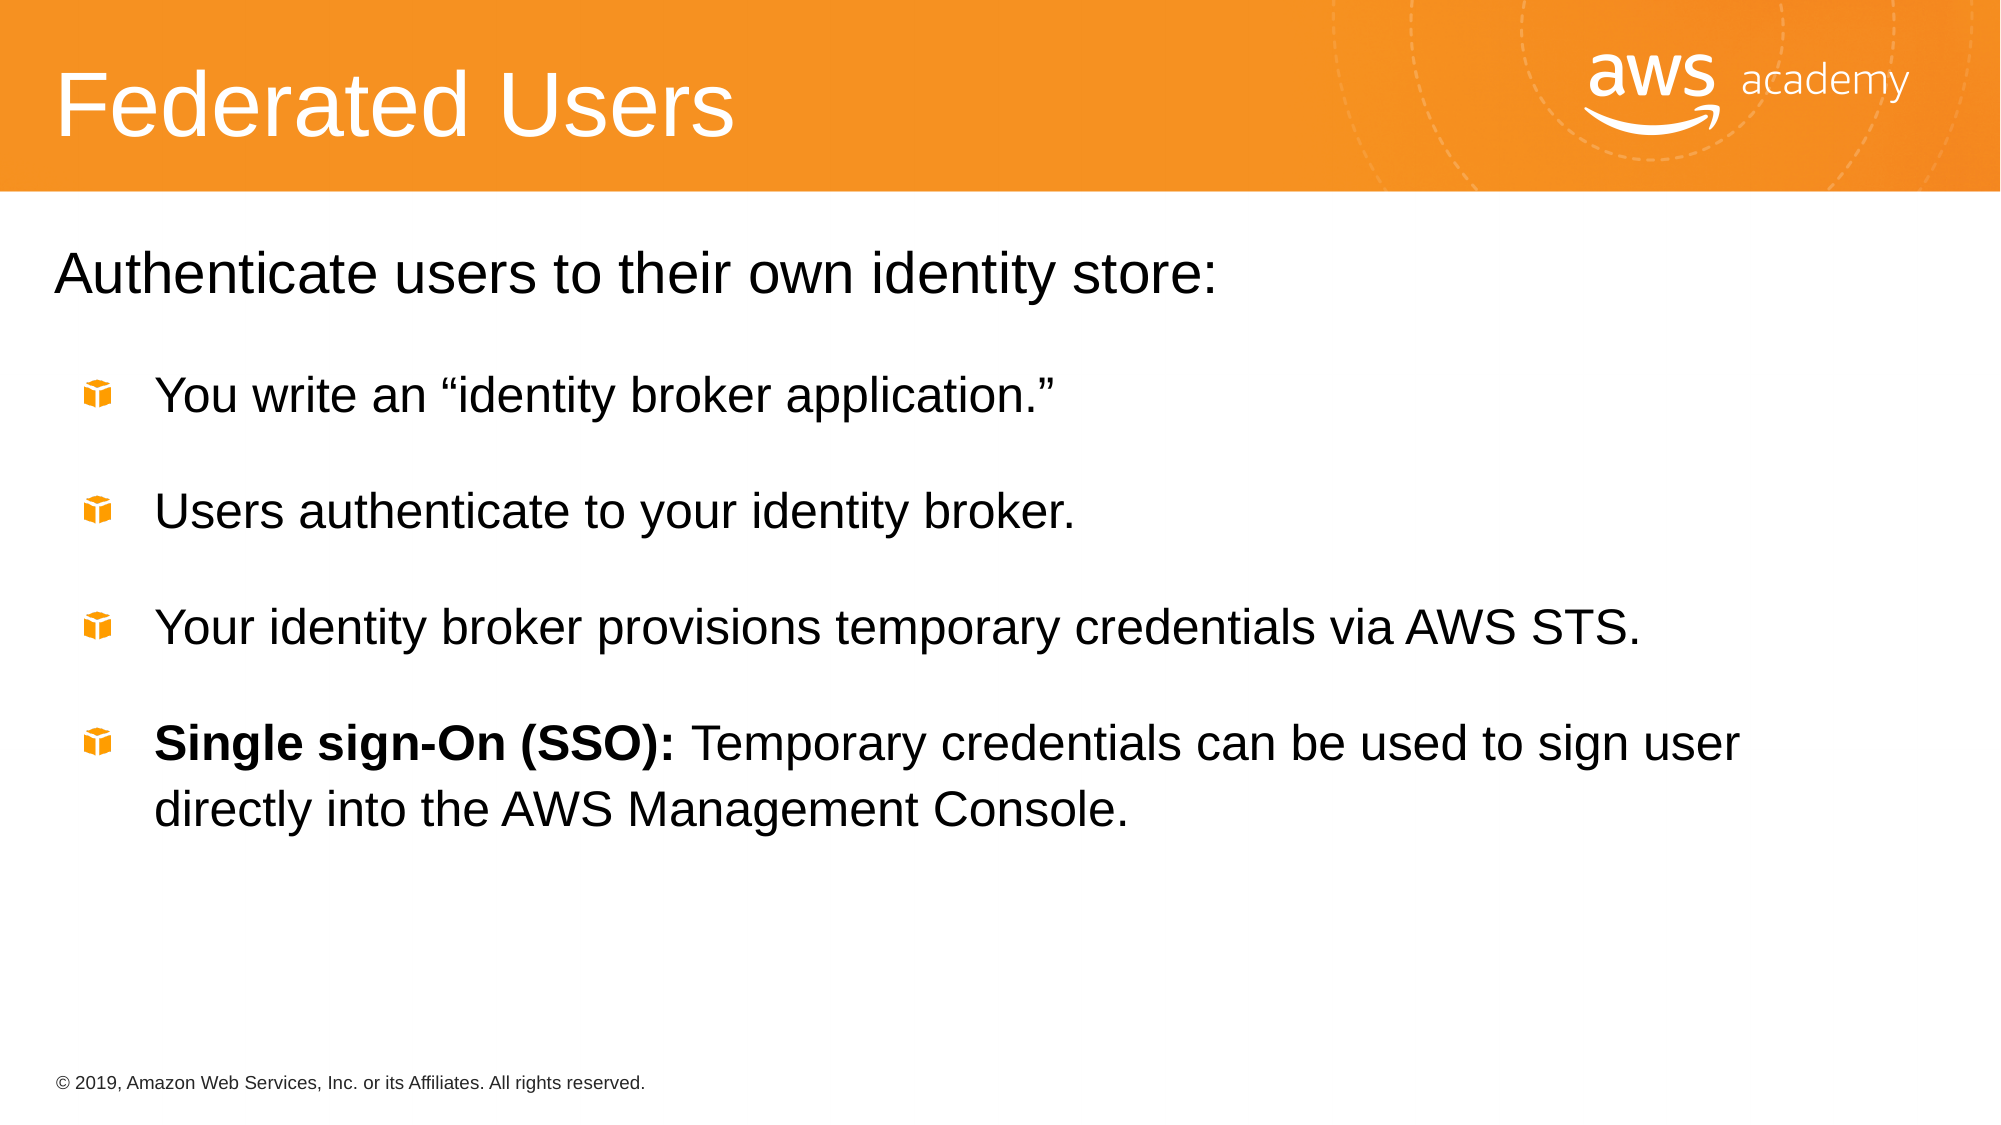

# Federated Users
Authenticate users to their own identity store:
You write an “identity broker application.”
Users authenticate to your identity broker.
Your identity broker provisions temporary credentials via AWS STS.
Single sign-On (SSO): Temporary credentials can be used to sign user directly into the AWS Management Console.